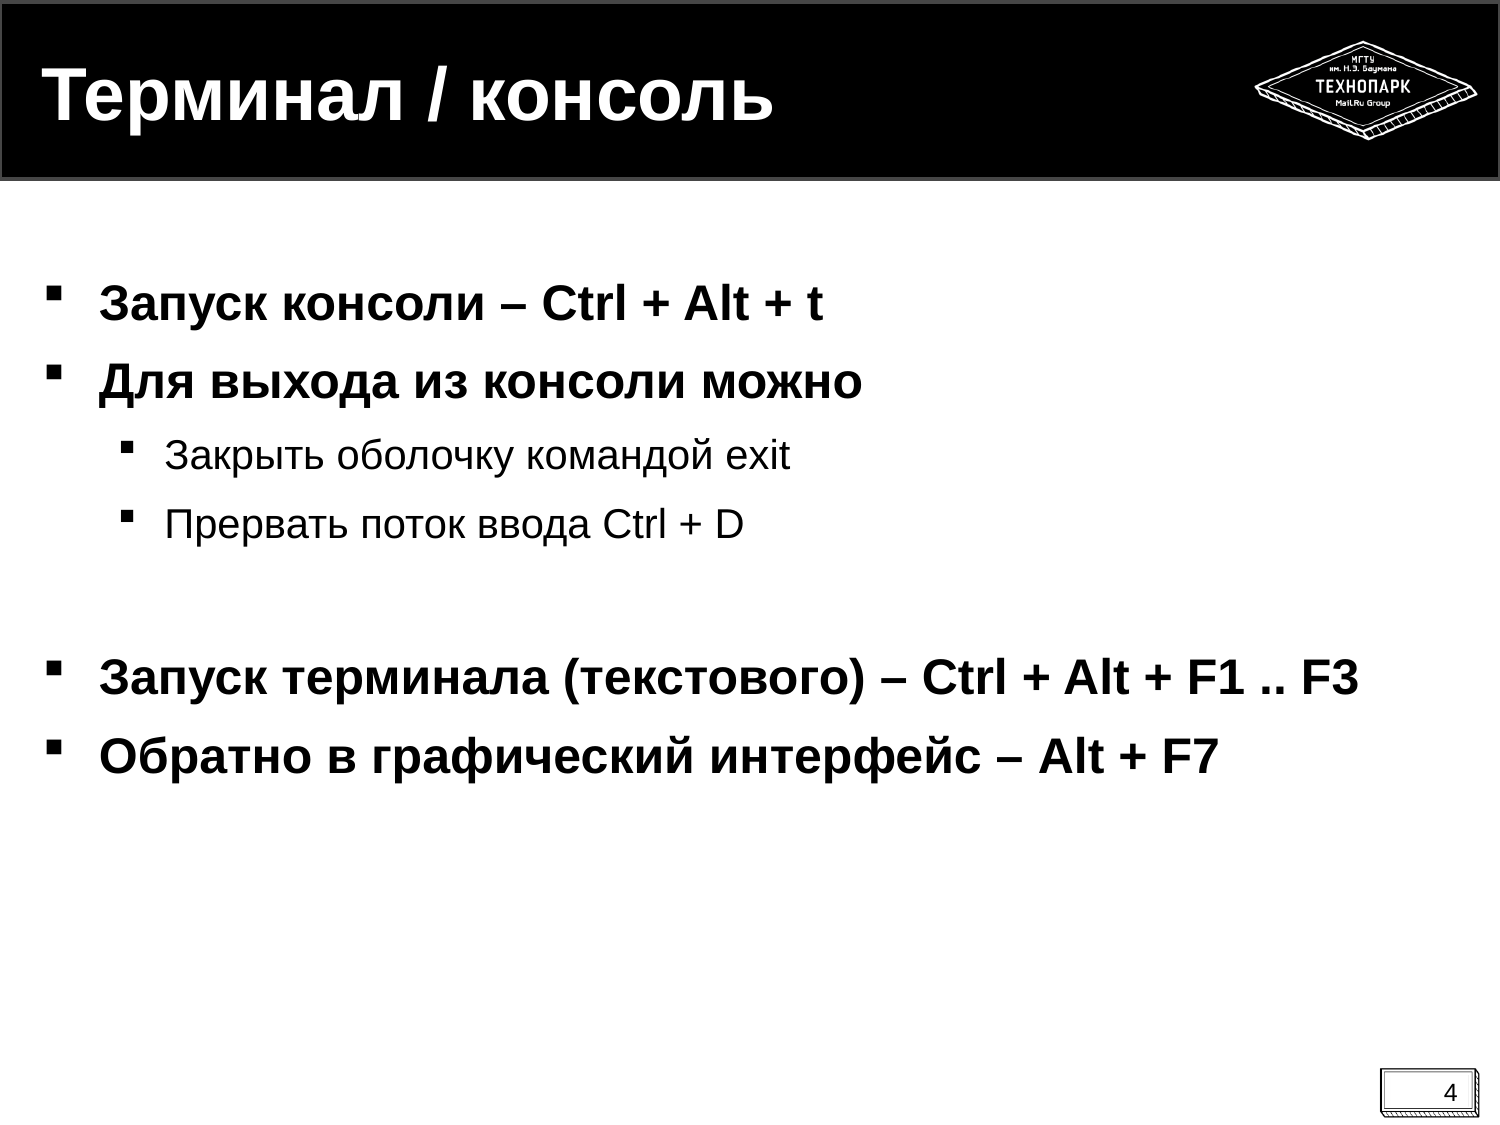

# Терминал / консоль
Запуск консоли – Ctrl + Alt + t
Для выхода из консоли можно
Закрыть оболочку командой exit
Прервать поток ввода Ctrl + D

Запуск терминала (текстового) – Ctrl + Alt + F1 .. F3
Обратно в графический интерфейс – Alt + F7

4